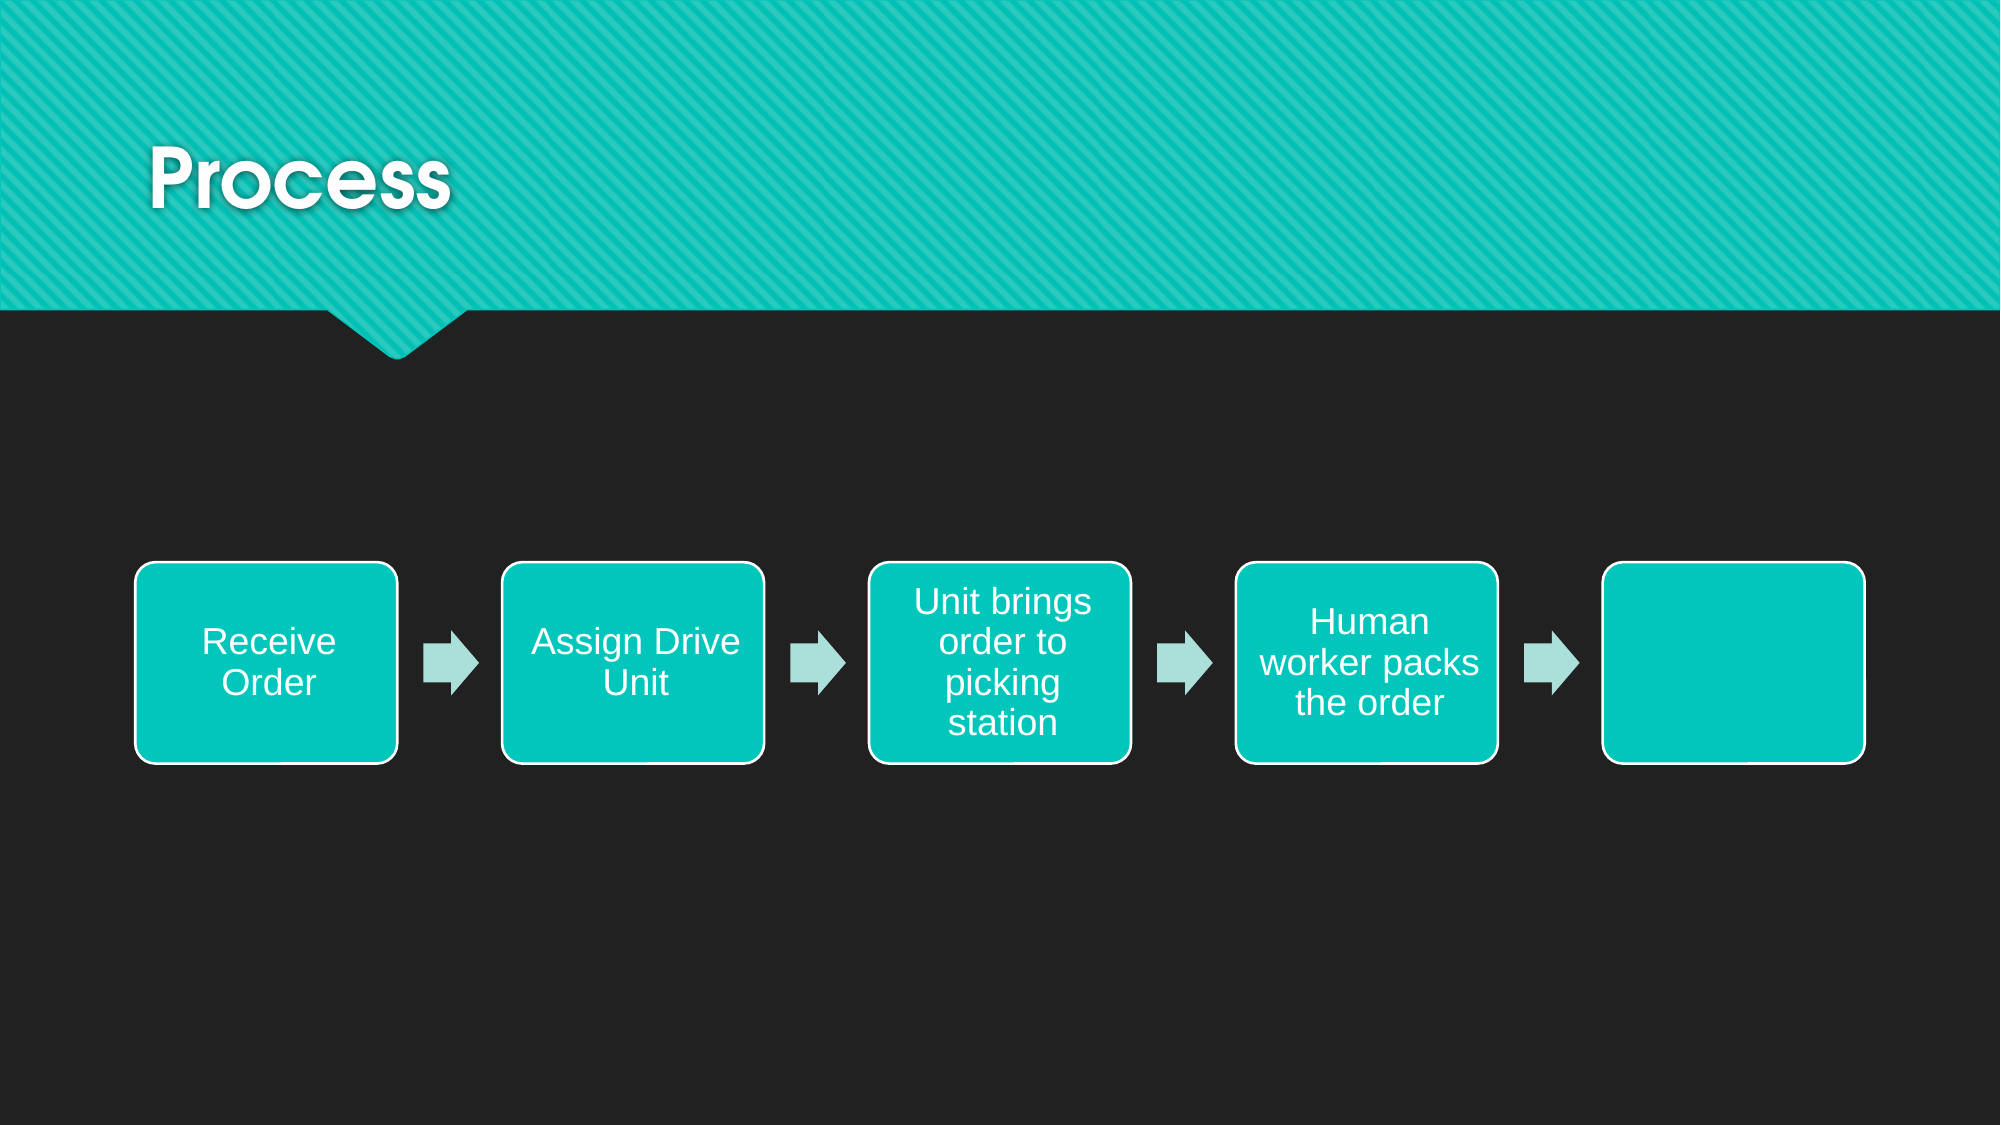

# Process
Receive Order

Assign Drive Unit

Unit brings order to picking station

Human worker packs the order